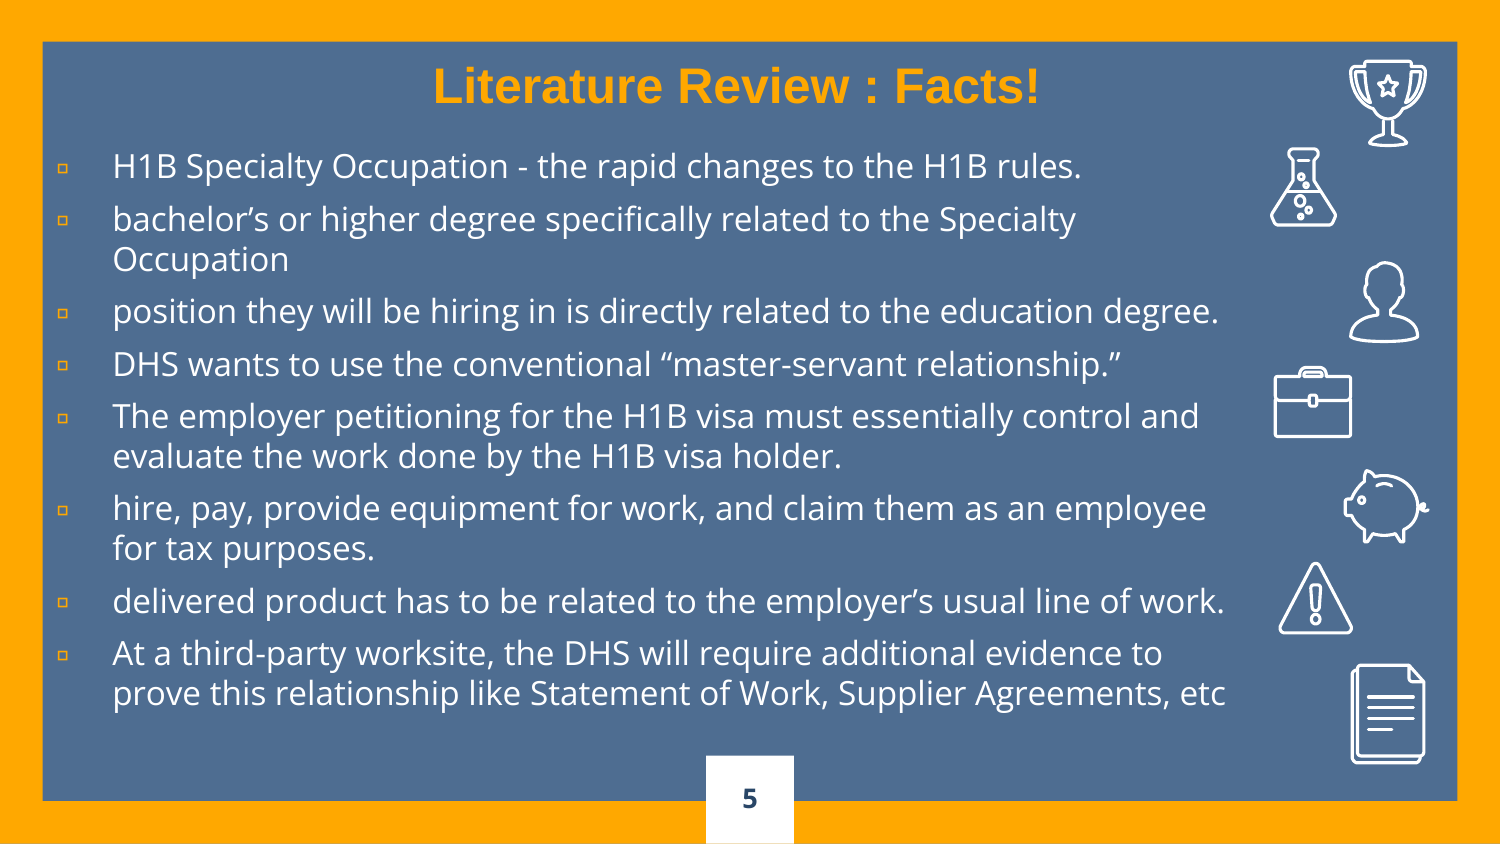

Literature Review : Facts!

H1B Specialty Occupation - the rapid changes to the H1B rules.
bachelor’s or higher degree specifically related to the Specialty Occupation
position they will be hiring in is directly related to the education degree.
DHS wants to use the conventional “master-servant relationship.”
The employer petitioning for the H1B visa must essentially control and evaluate the work done by the H1B visa holder.
hire, pay, provide equipment for work, and claim them as an employee for tax purposes.
delivered product has to be related to the employer’s usual line of work.
At a third-party worksite, the DHS will require additional evidence to prove this relationship like Statement of Work, Supplier Agreements, etc

5